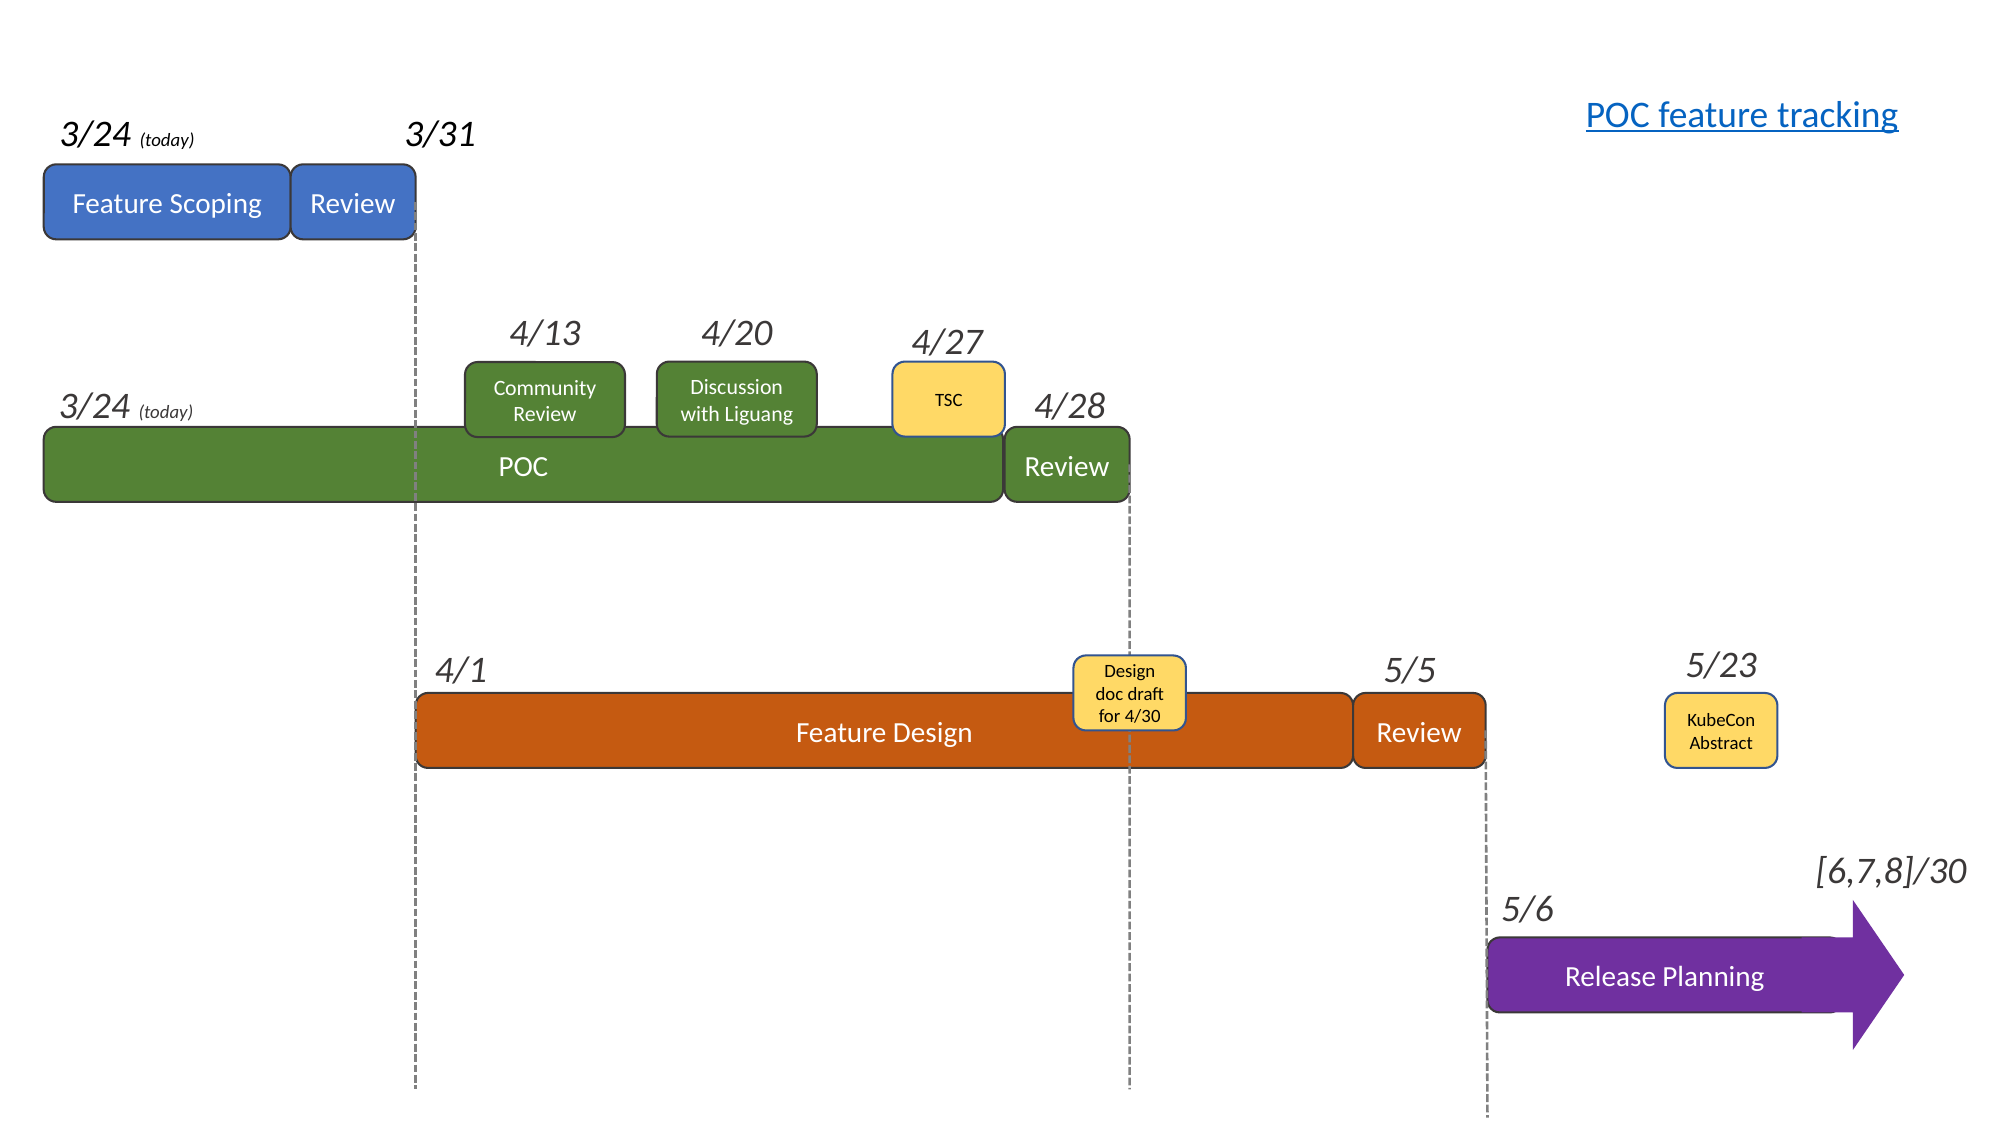

POC feature tracking
3/24 (today)
3/31
Feature Scoping
Review
4/20
4/13
4/27
Discussion with Liguang
TSC
Community
Review
3/24 (today)
4/28
POC
Review
5/23
4/1
5/5
Design doc draft for 4/30
Feature Design
Review
KubeCon Abstract
[6,7,8]/30
5/6

Release Planning